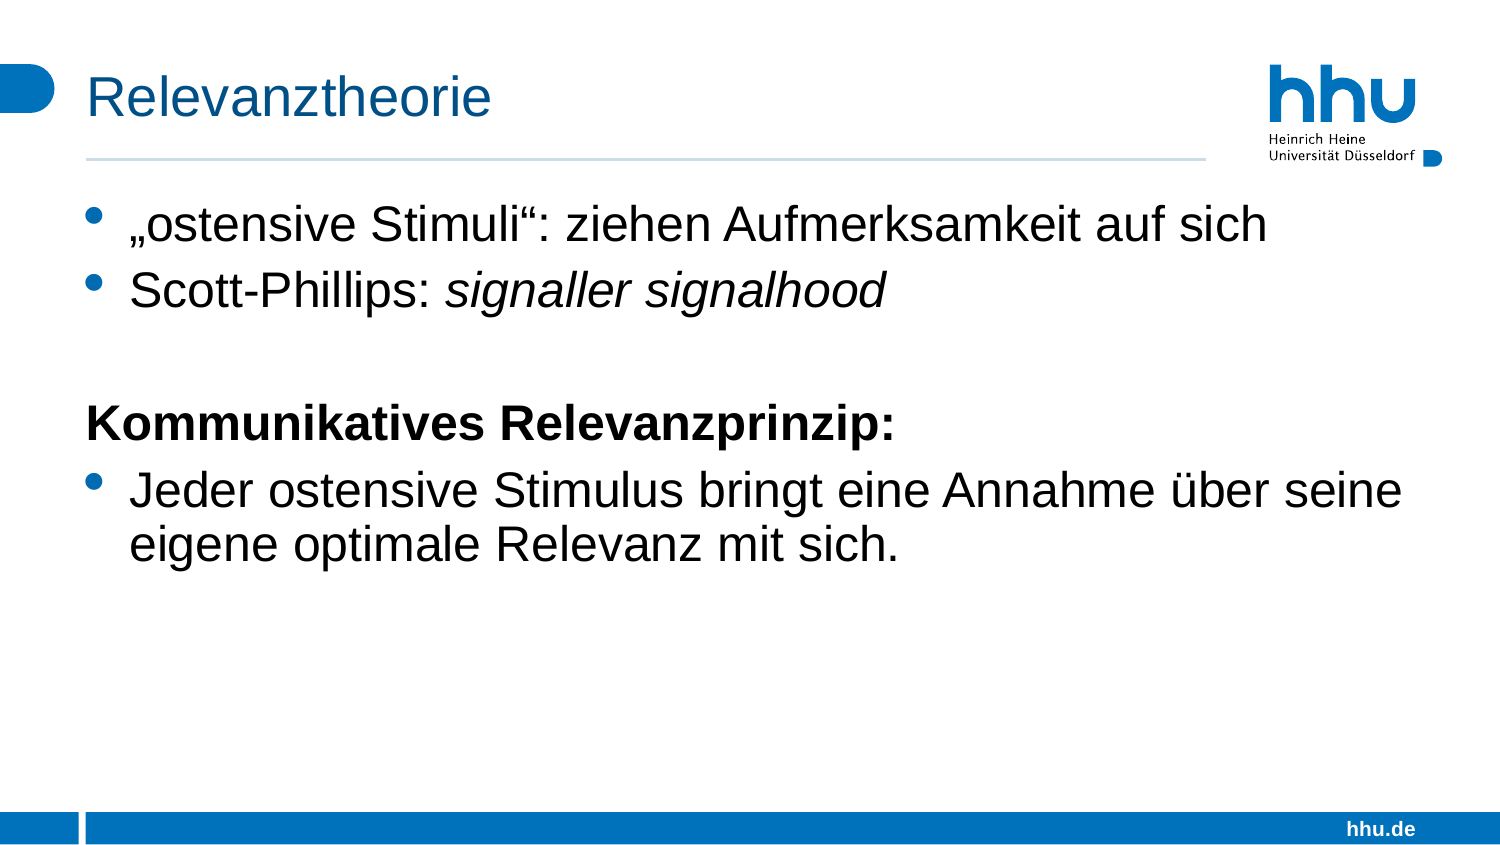

# Relevanztheorie
„ostensive Stimuli“: ziehen Aufmerksamkeit auf sich
Scott-Phillips: signaller signalhood

Kommunikatives Relevanzprinzip:
Jeder ostensive Stimulus bringt eine Annahme über seine eigene optimale Relevanz mit sich.